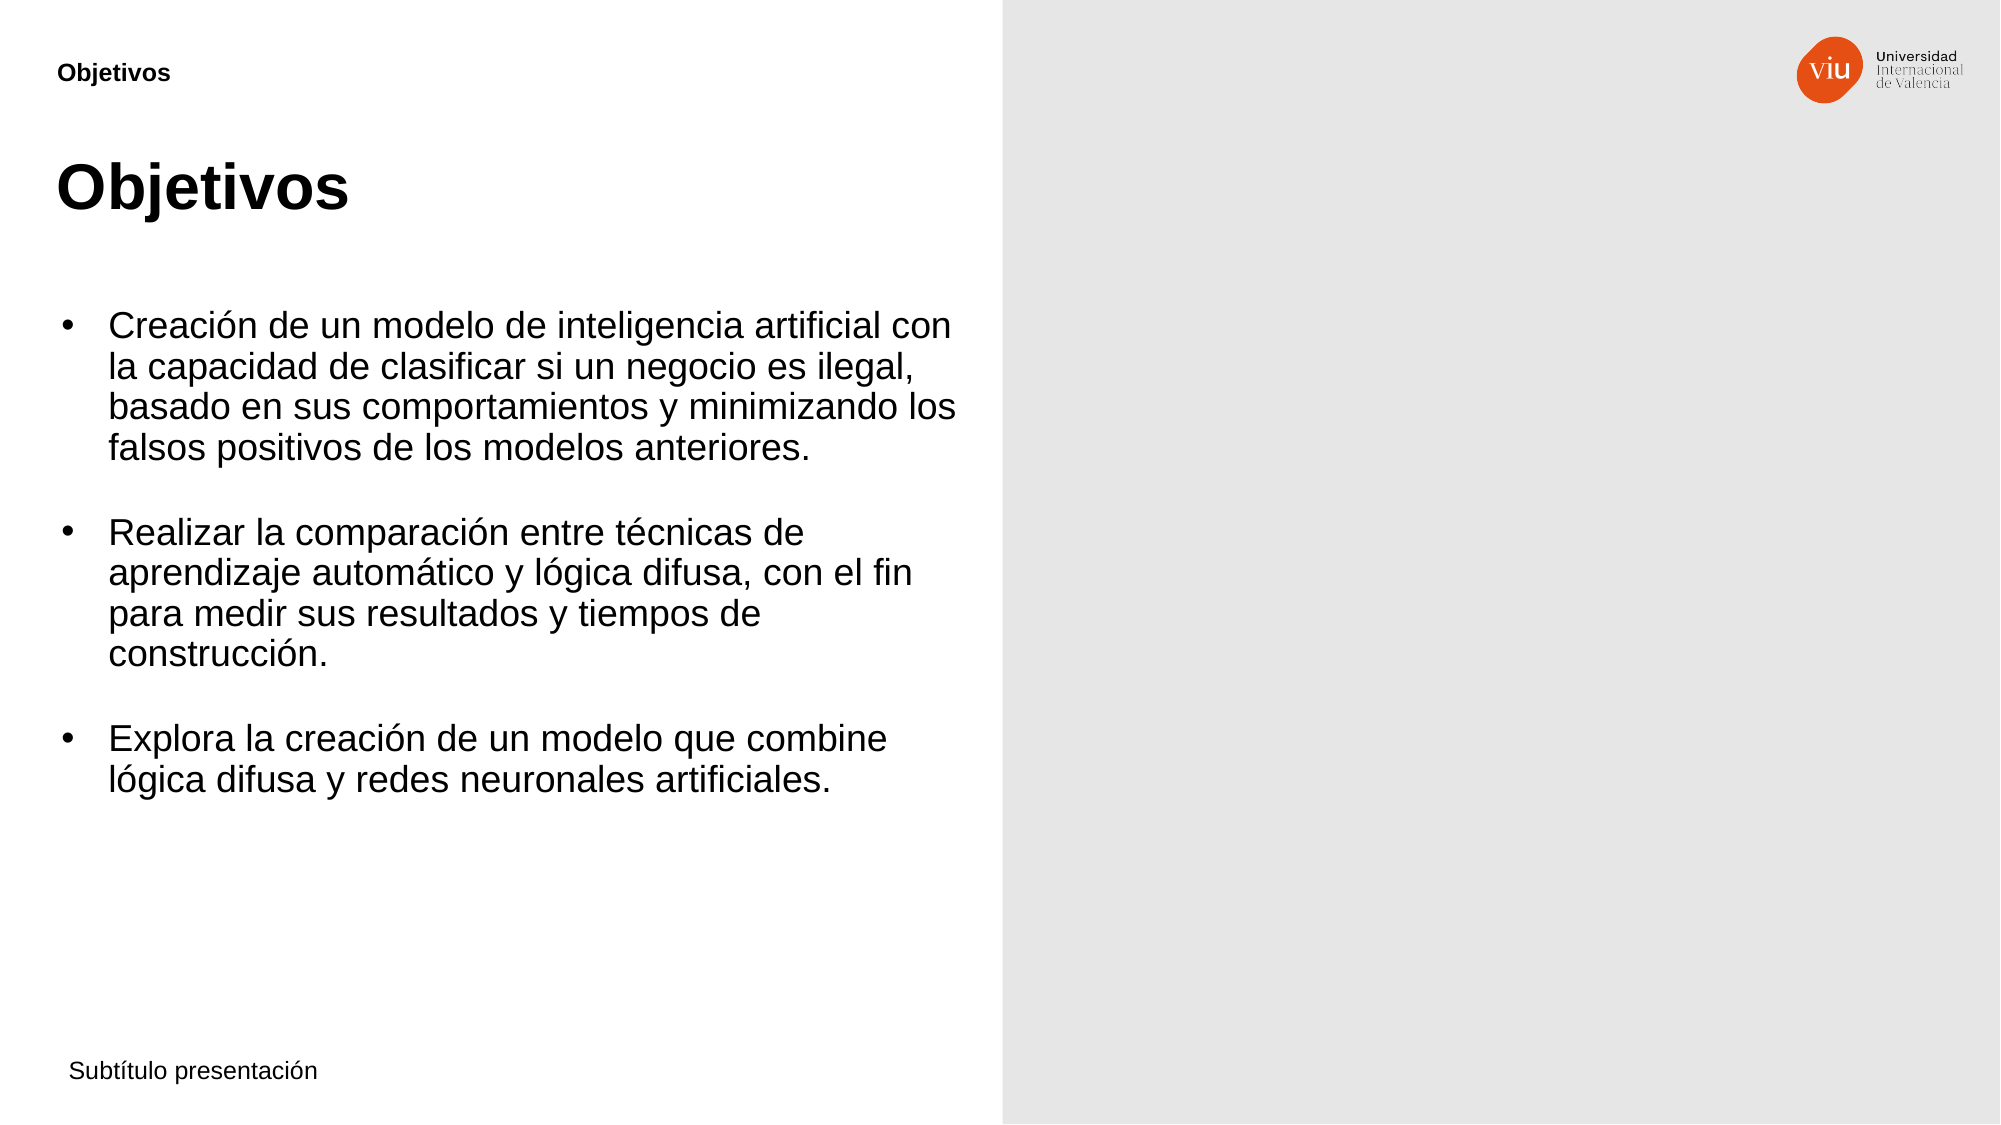

Objetivos
Objetivos
Creación de un modelo de inteligencia artificial con la capacidad de clasificar si un negocio es ilegal, basado en sus comportamientos y minimizando los falsos positivos de los modelos anteriores.

Realizar la comparación entre técnicas de aprendizaje automático y lógica difusa, con el fin para medir sus resultados y tiempos de construcción.

Explora la creación de un modelo que combine lógica difusa y redes neuronales artificiales.